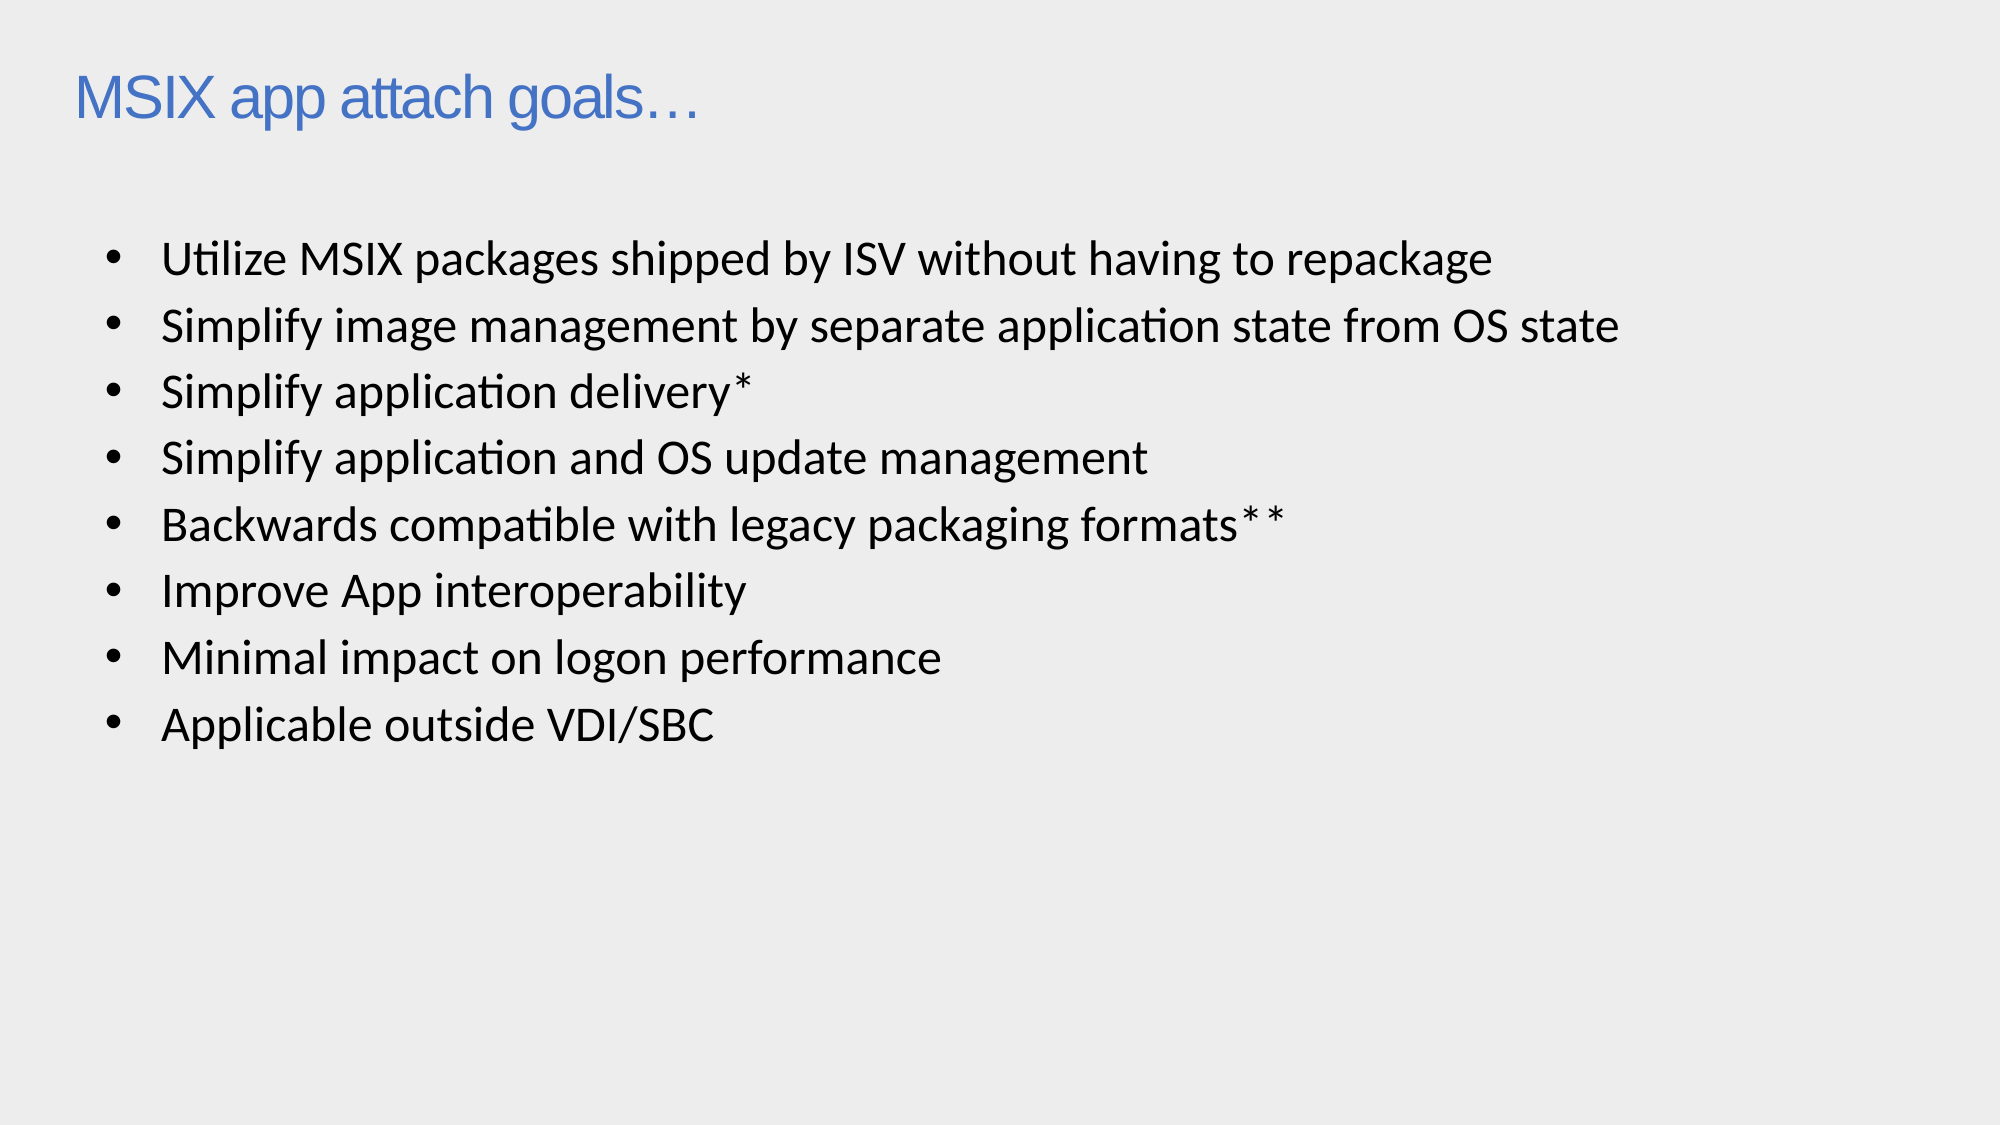

# MSIX app attach goals…
Utilize MSIX packages shipped by ISV without having to repackage
Simplify image management by separate application state from OS state
Simplify application delivery*
Simplify application and OS update management
Backwards compatible with legacy packaging formats**
Improve App interoperability
Minimal impact on logon performance
Applicable outside VDI/SBC